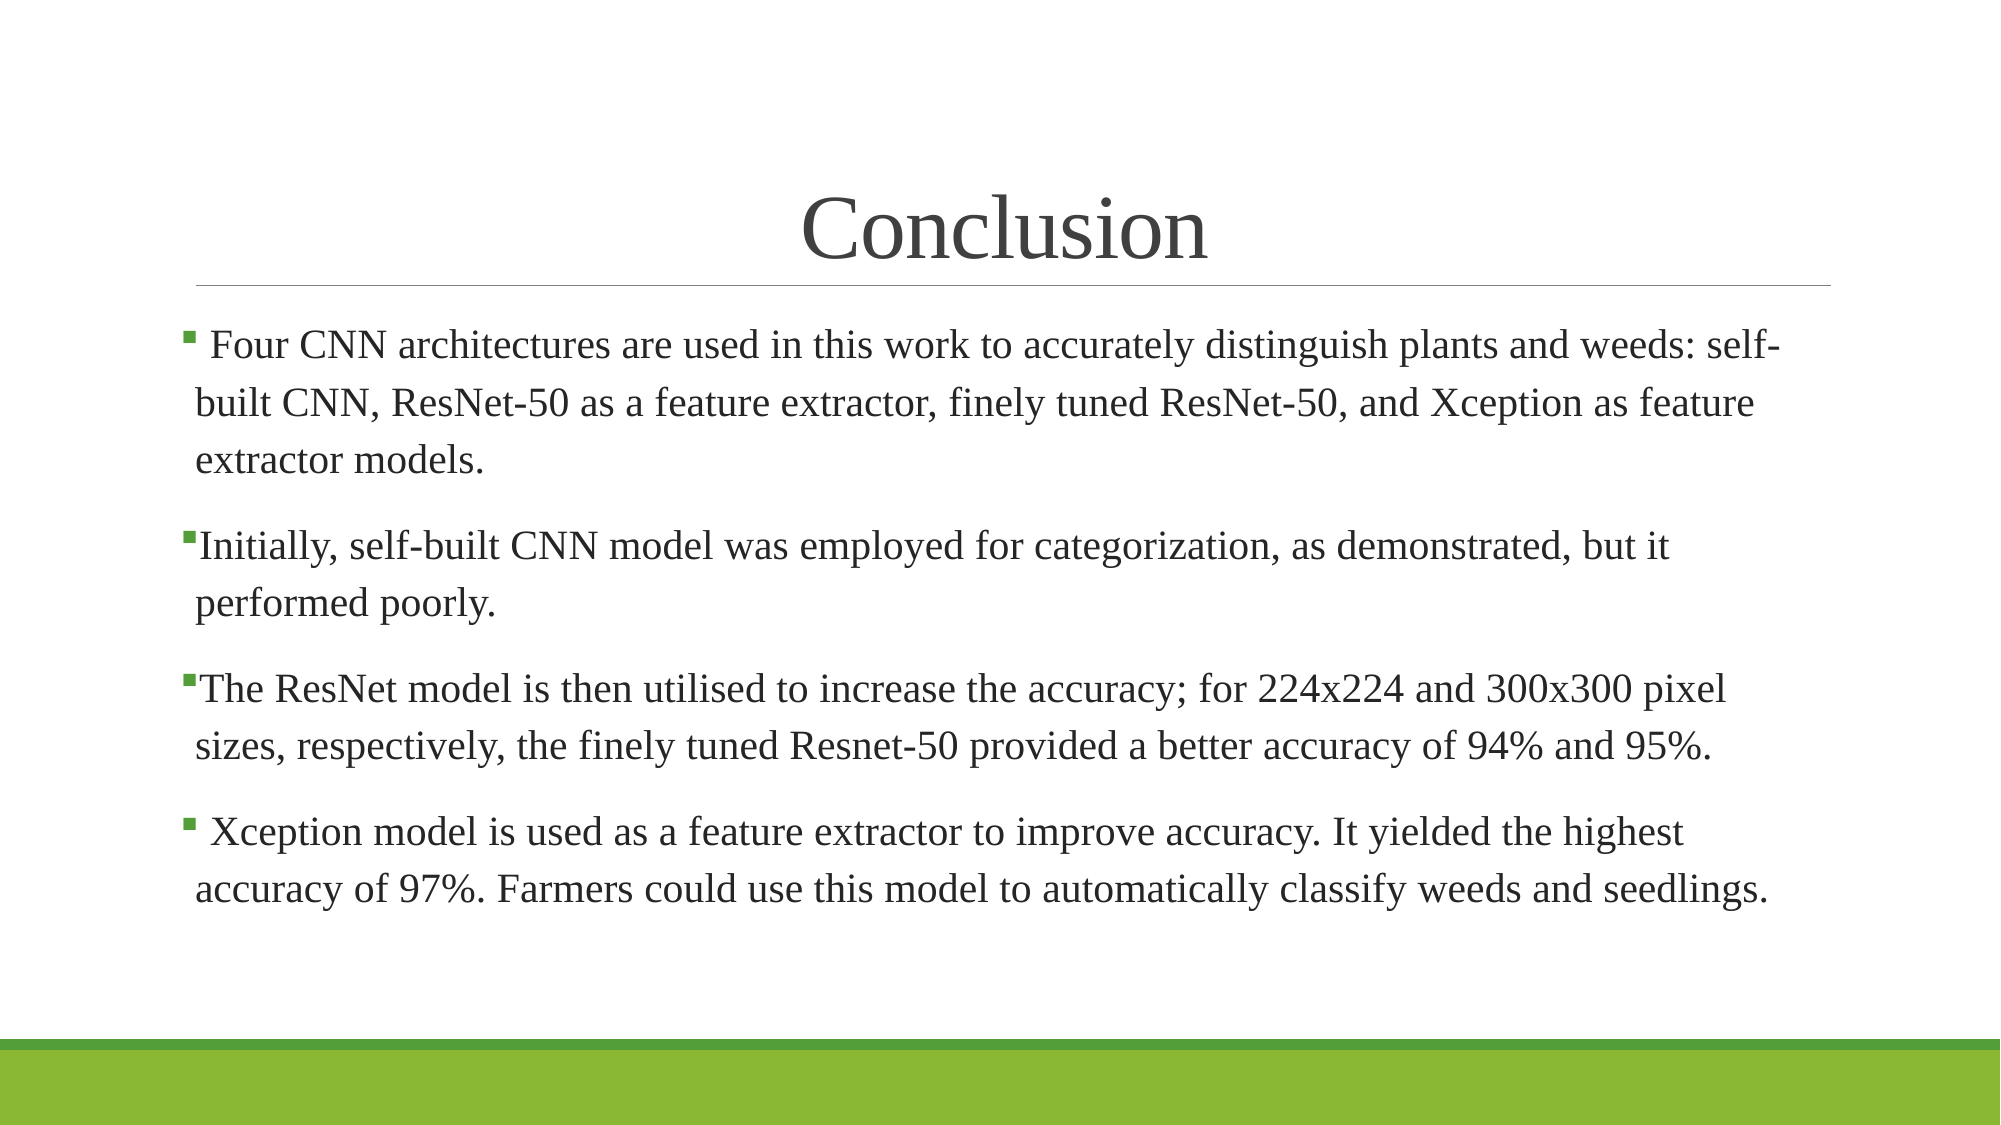

# Conclusion
 Four CNN architectures are used in this work to accurately distinguish plants and weeds: self-built CNN, ResNet-50 as a feature extractor, finely tuned ResNet-50, and Xception as feature extractor models.
Initially, self-built CNN model was employed for categorization, as demonstrated, but it performed poorly.
The ResNet model is then utilised to increase the accuracy; for 224x224 and 300x300 pixel sizes, respectively, the finely tuned Resnet-50 provided a better accuracy of 94% and 95%.
 Xception model is used as a feature extractor to improve accuracy. It yielded the highest accuracy of 97%. Farmers could use this model to automatically classify weeds and seedlings.